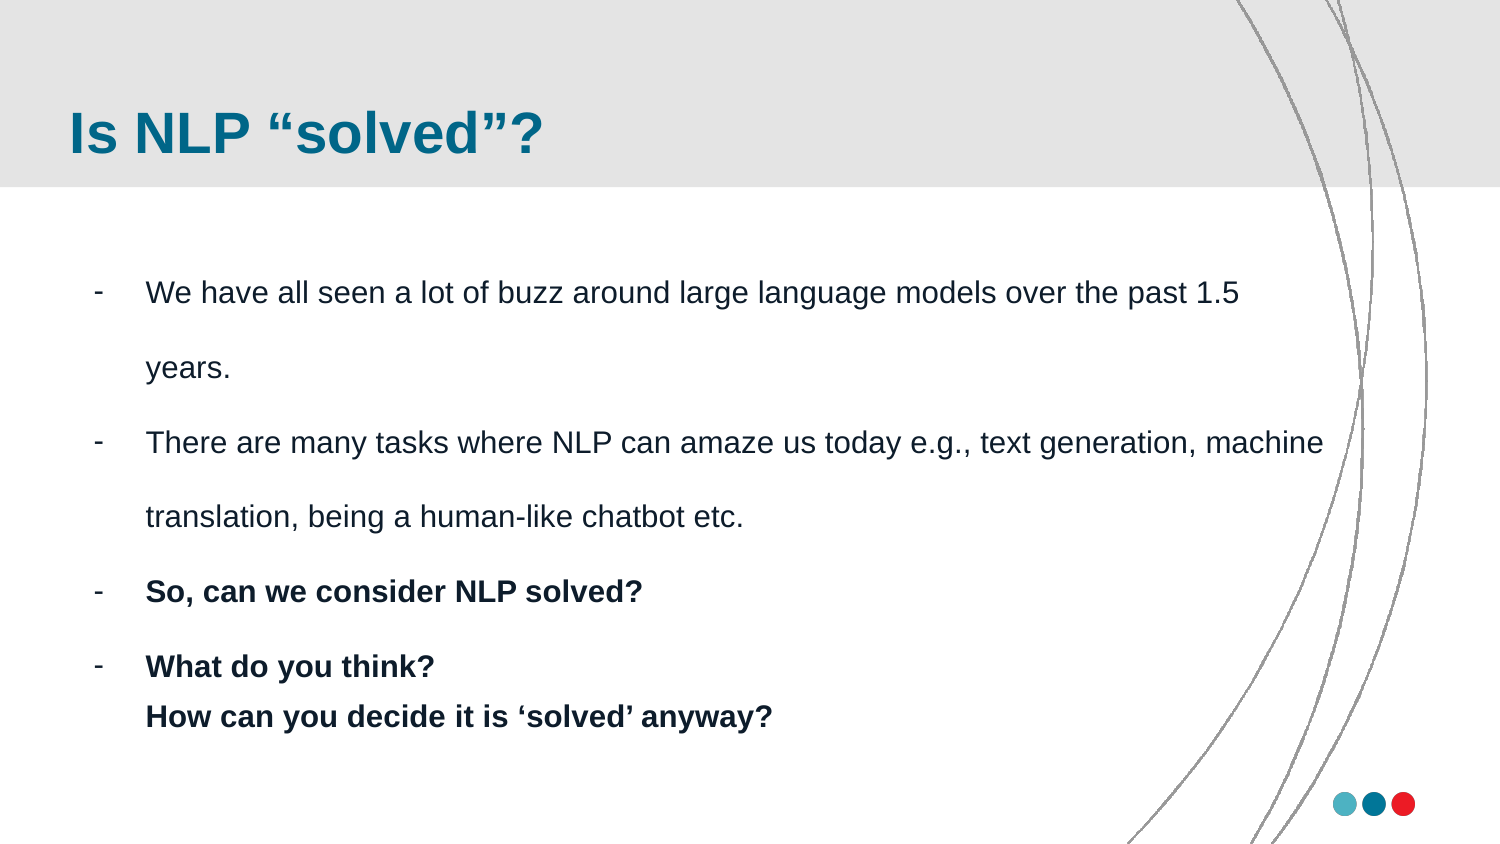

# Is NLP “solved”?
We have all seen a lot of buzz around large language models over the past 1.5 years.
There are many tasks where NLP can amaze us today e.g., text generation, machine translation, being a human-like chatbot etc.
So, can we consider NLP solved?
What do you think?
How can you decide it is ‘solved’ anyway?